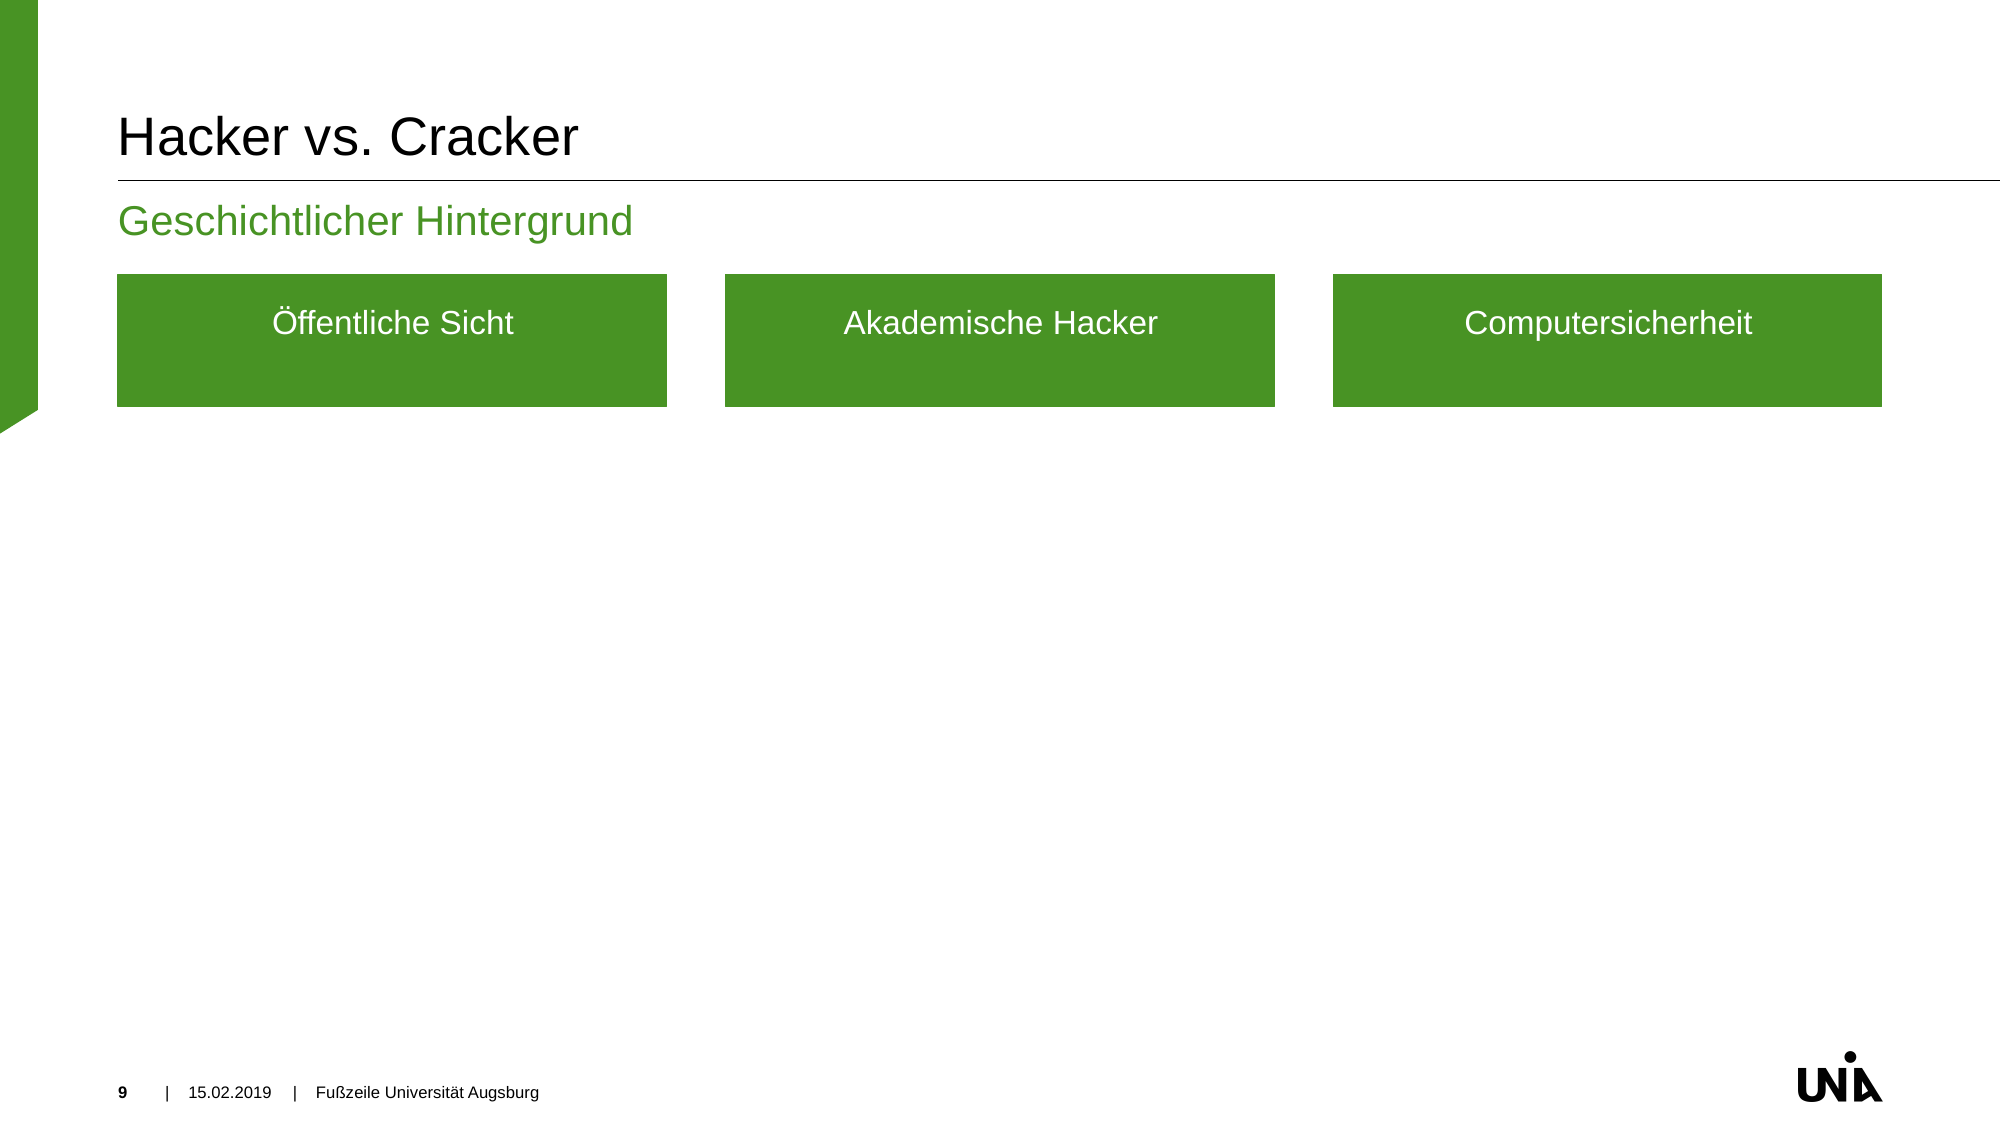

# Hacker vs. Cracker
Geschichtlicher Hintergrund

Öffentliche Sicht
Akademische Hacker
Computersicherheit

9
|    15.02.2019
|    Fußzeile Universität Augsburg